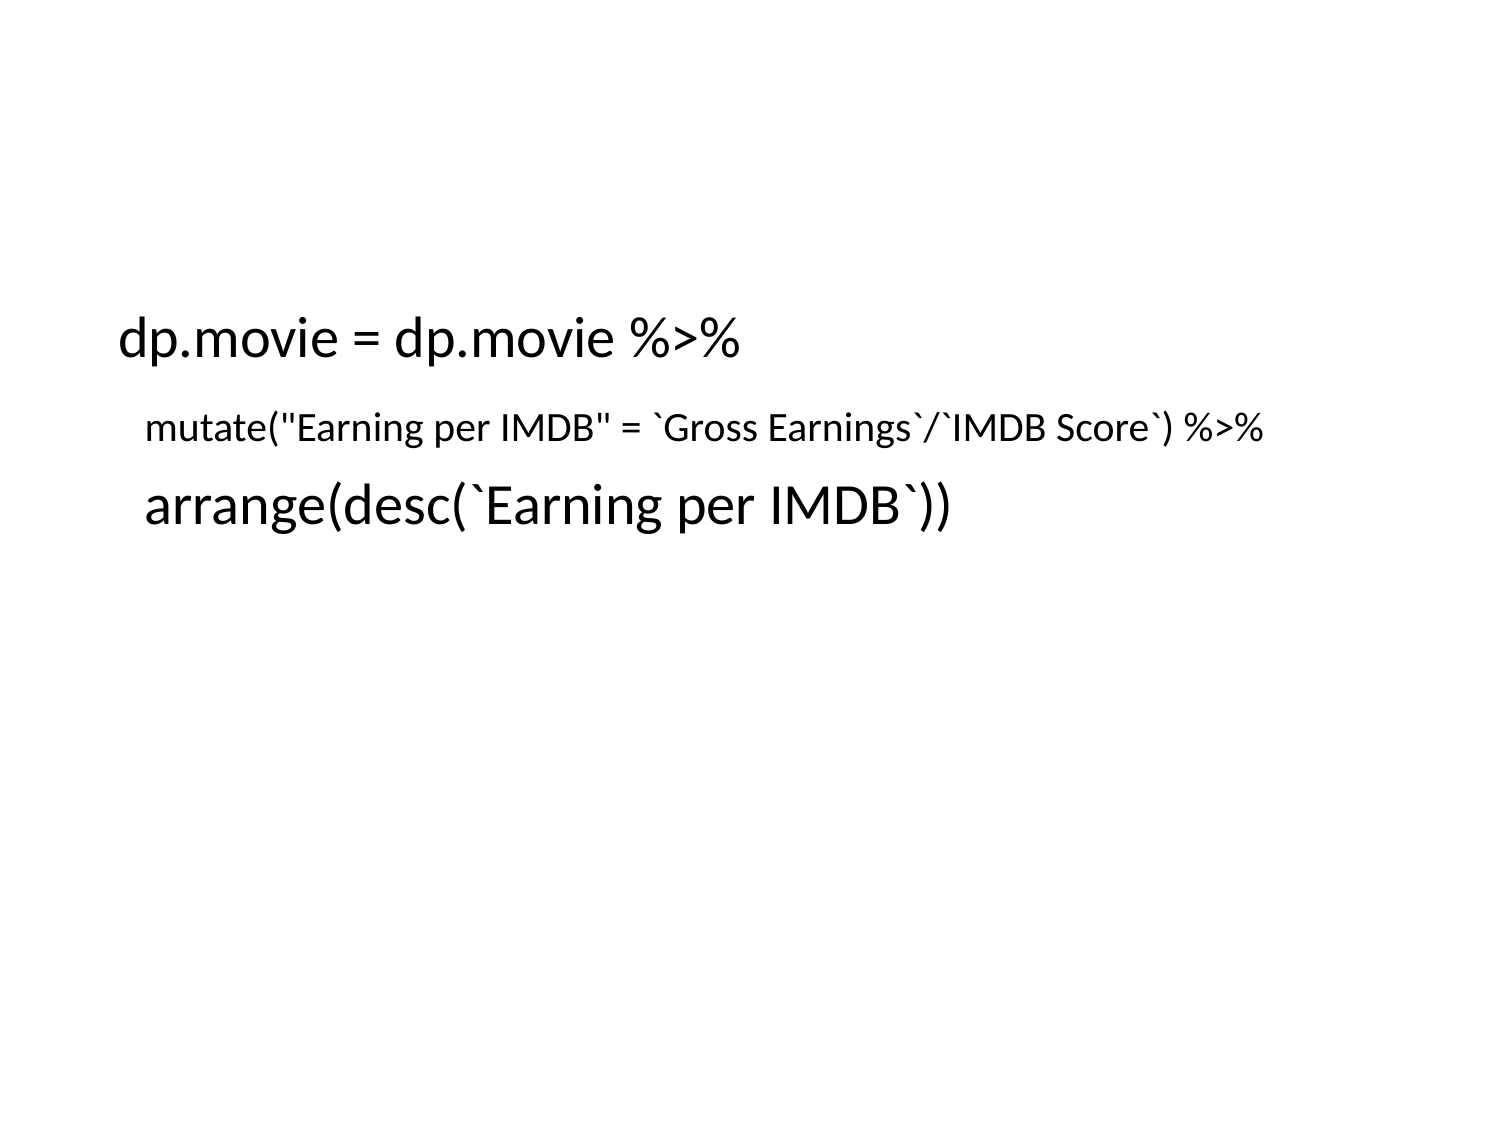

#
dp.movie = dp.movie %>%
  mutate("Earning per IMDB" = `Gross Earnings`/`IMDB Score`) %>%
  arrange(desc(`Earning per IMDB`))